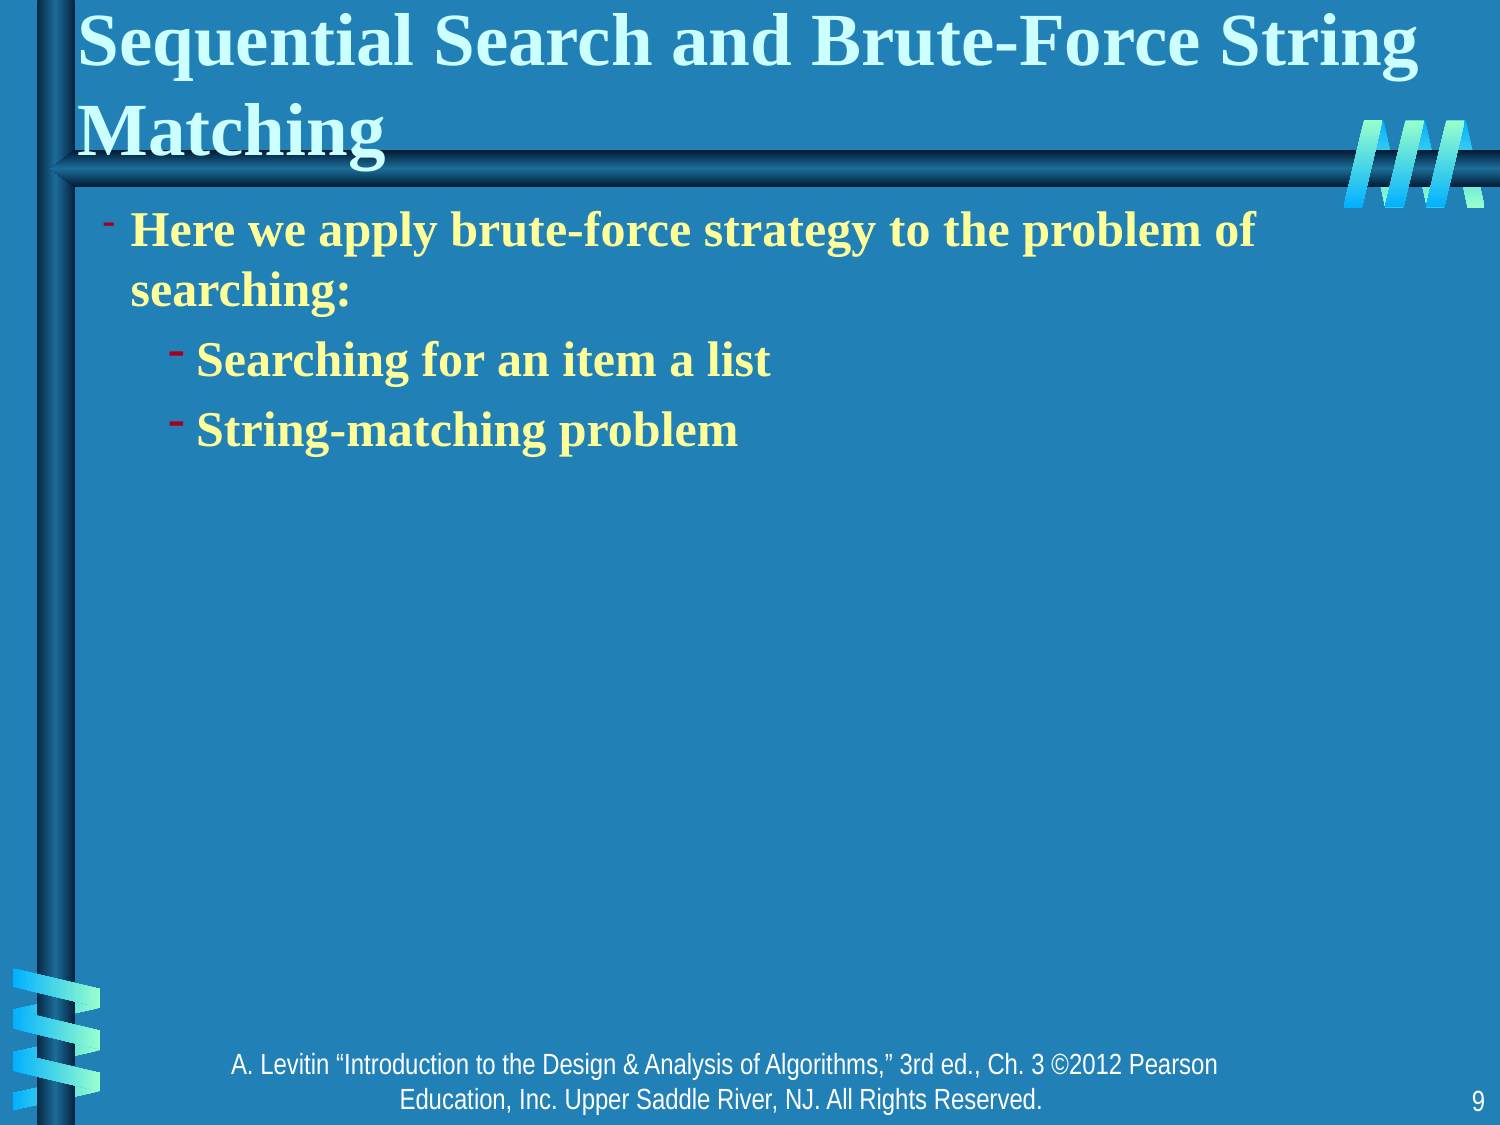

# Sequential Search and Brute-Force String Matching
Here we apply brute-force strategy to the problem of searching:
Searching for an item a list
String-matching problem

A. Levitin “Introduction to the Design & Analysis of Algorithms,” 3rd ed., Ch. 3 ©2012 Pearson Education, Inc. Upper Saddle River, NJ. All Rights Reserved.
9